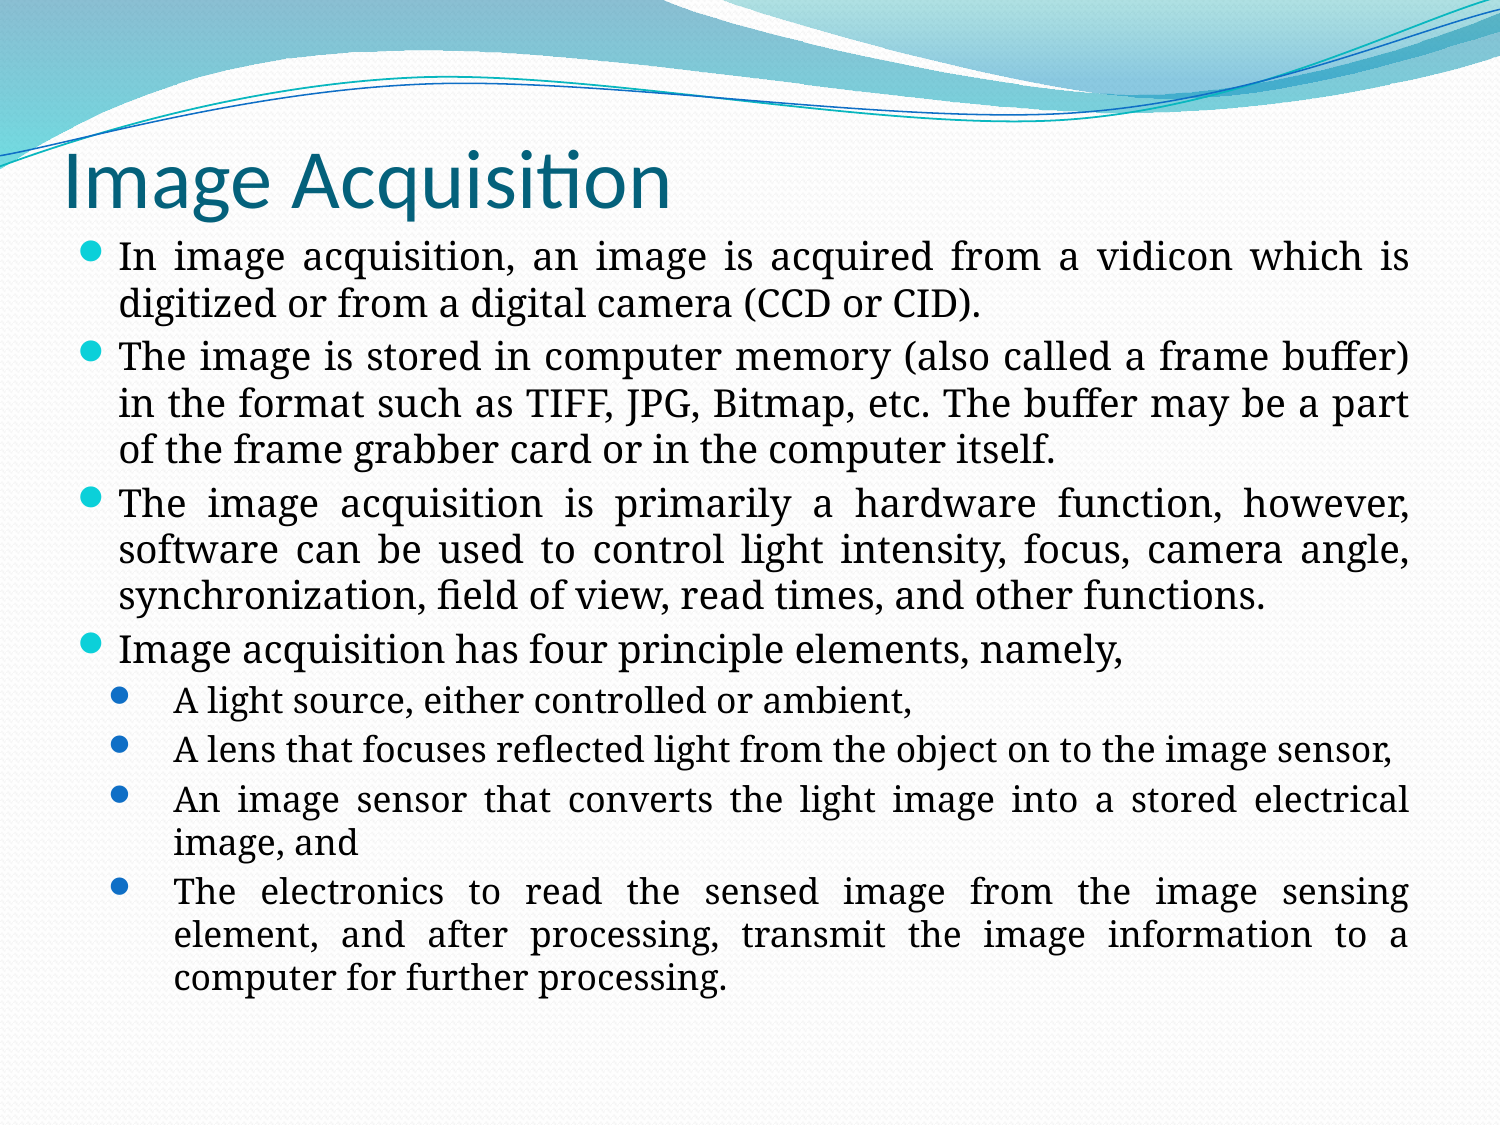

# Image Acquisition
In image acquisition, an image is acquired from a vidicon which is digitized or from a digital camera (CCD or CID).
The image is stored in computer memory (also called a frame buffer) in the format such as TIFF, JPG, Bitmap, etc. The buffer may be a part of the frame grabber card or in the computer itself.
The image acquisition is primarily a hardware function, however, software can be used to control light intensity, focus, camera angle, synchronization, field of view, read times, and other functions.
Image acquisition has four principle elements, namely,
A light source, either controlled or ambient,
A lens that focuses reflected light from the object on to the image sensor,
An image sensor that converts the light image into a stored electrical image, and
The electronics to read the sensed image from the image sensing element, and after processing, transmit the image information to a computer for further processing.